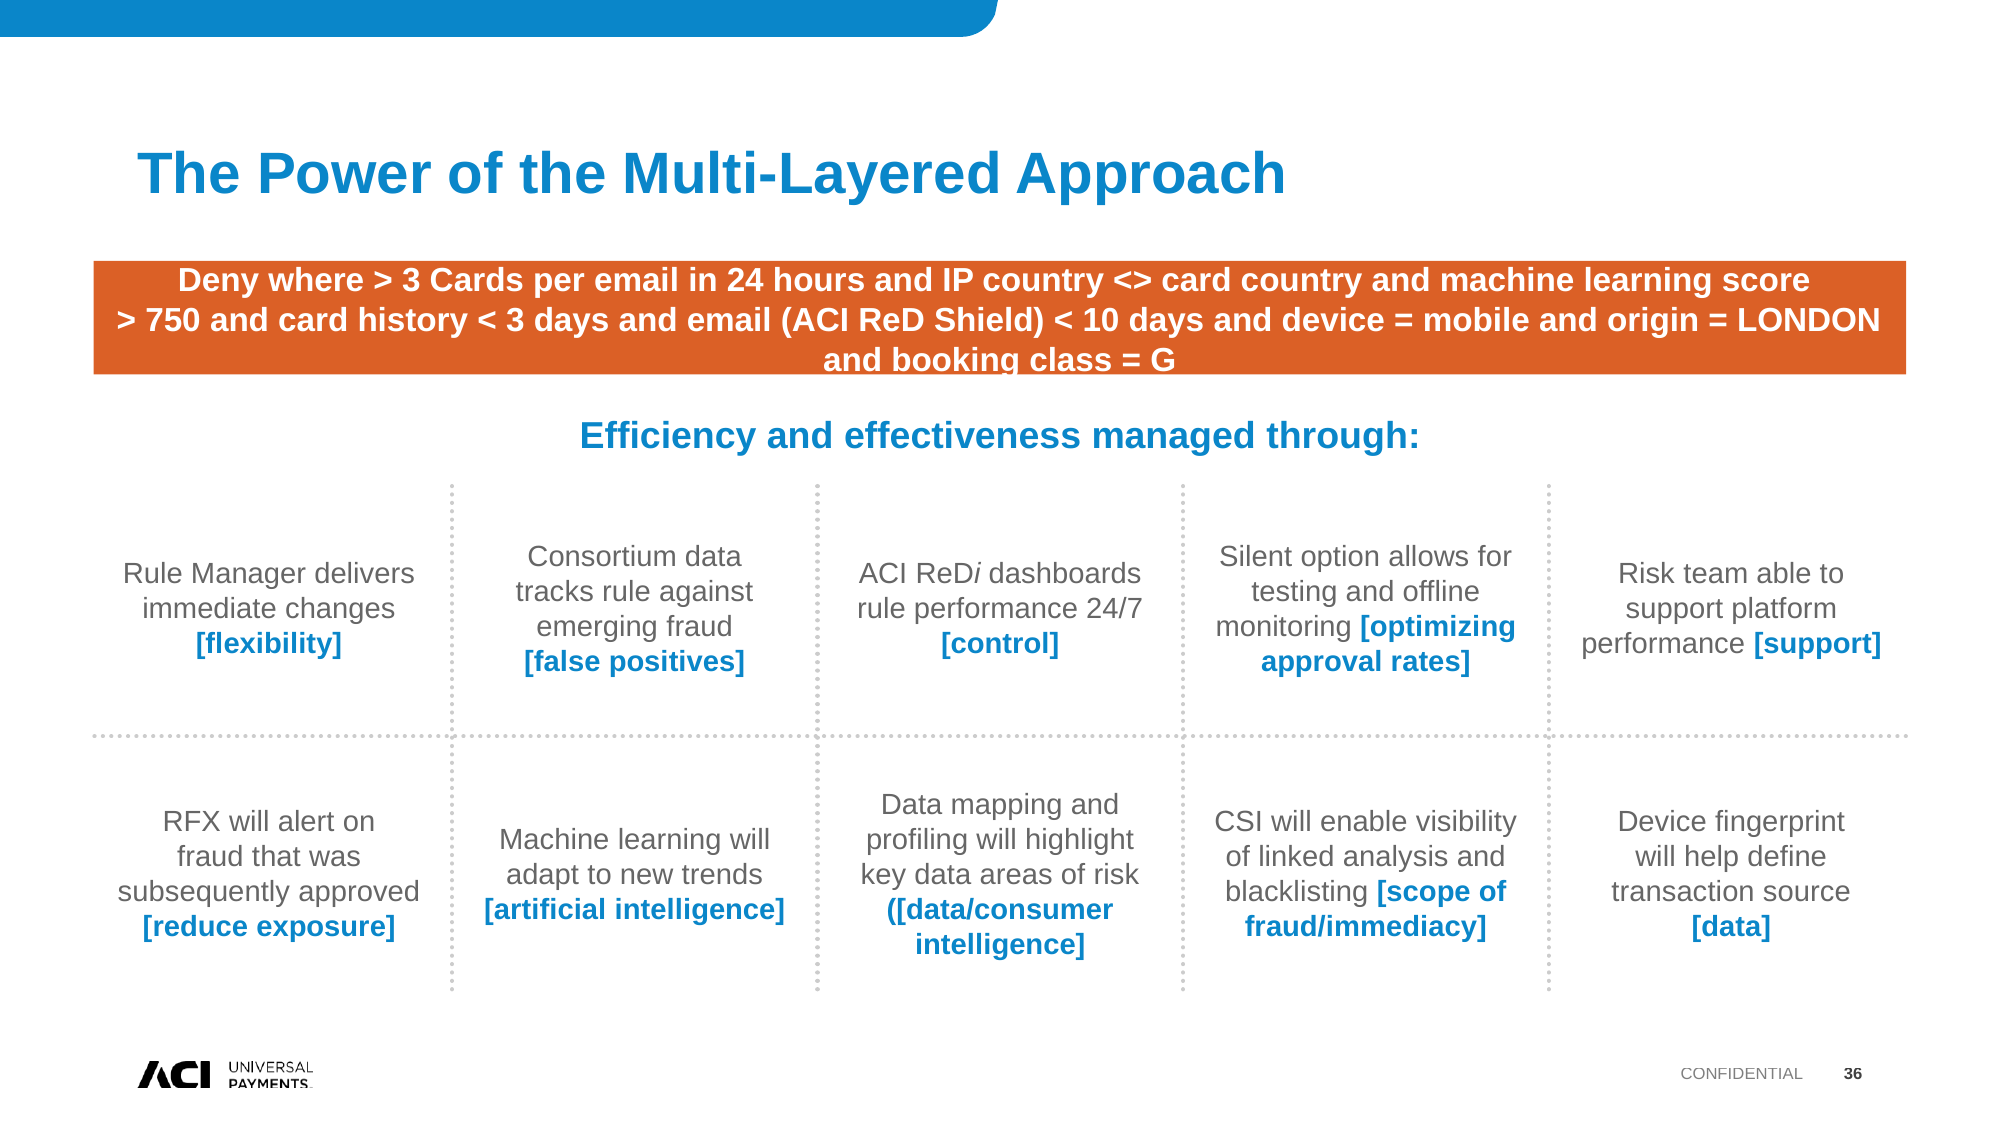

# The Power of the Multi-Layered Approach
Machine Learning
Pattern recognition
Client specific and sector models
Deny where > 3 Cards per email in 24 hours and IP country <> card country and machine learning score
> 750 and card history < 3 days and email (ACI ReD Shield) < 10 days and device = mobile and origin = LONDON and booking class = G
Consortium Data
Shred global fraud intelligence for rapid response
to related fraud trends
Efficiency and effectiveness managed through:
Rule Manager delivers immediate changes [flexibility]
Consortium data
tracks rule against emerging fraud
[false positives]
ACI ReDi dashboards rule performance 24/7 [control]
Silent option allows for testing and offline monitoring [optimizing
approval rates]
Risk team able to support platform performance [support]
RFX will alert on
fraud that was subsequently approved [reduce exposure]
Machine learning will adapt to new trends [artificial intelligence]
Data mapping and profiling will highlight key data areas of risk ([data/consumer intelligence]
CSI will enable visibility of linked analysis and blacklisting [scope of fraud/immediacy]
Device fingerprint
will help define transaction source [data]
Confidential
36